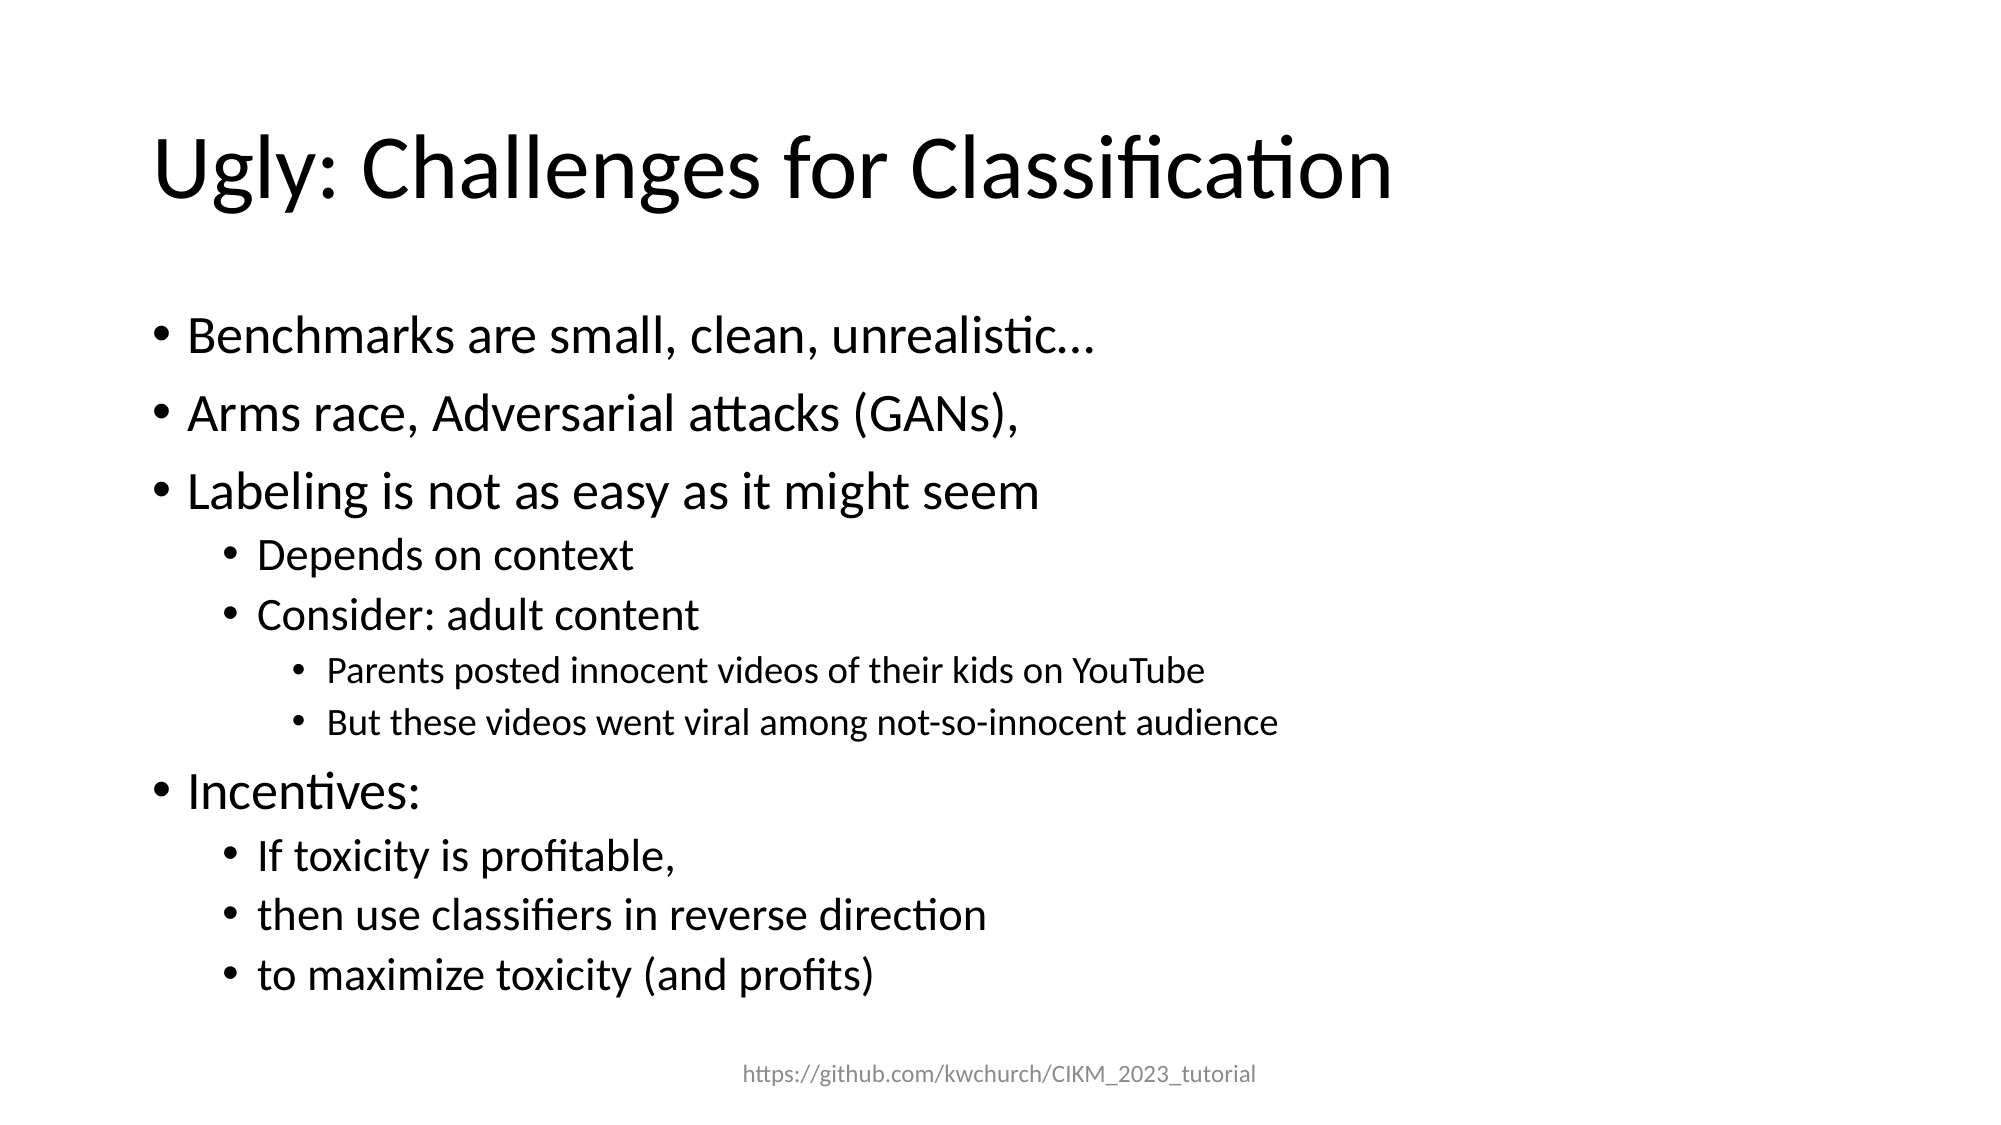

# Ugly: Challenges for Classification
Benchmarks are small, clean, unrealistic…
Arms race, Adversarial attacks (GANs),
Labeling is not as easy as it might seem
Depends on context
Consider: adult content
Parents posted innocent videos of their kids on YouTube
But these videos went viral among not-so-innocent audience
Incentives:
If toxicity is profitable,
then use classifiers in reverse direction
to maximize toxicity (and profits)

https://github.com/kwchurch/CIKM_2023_tutorial